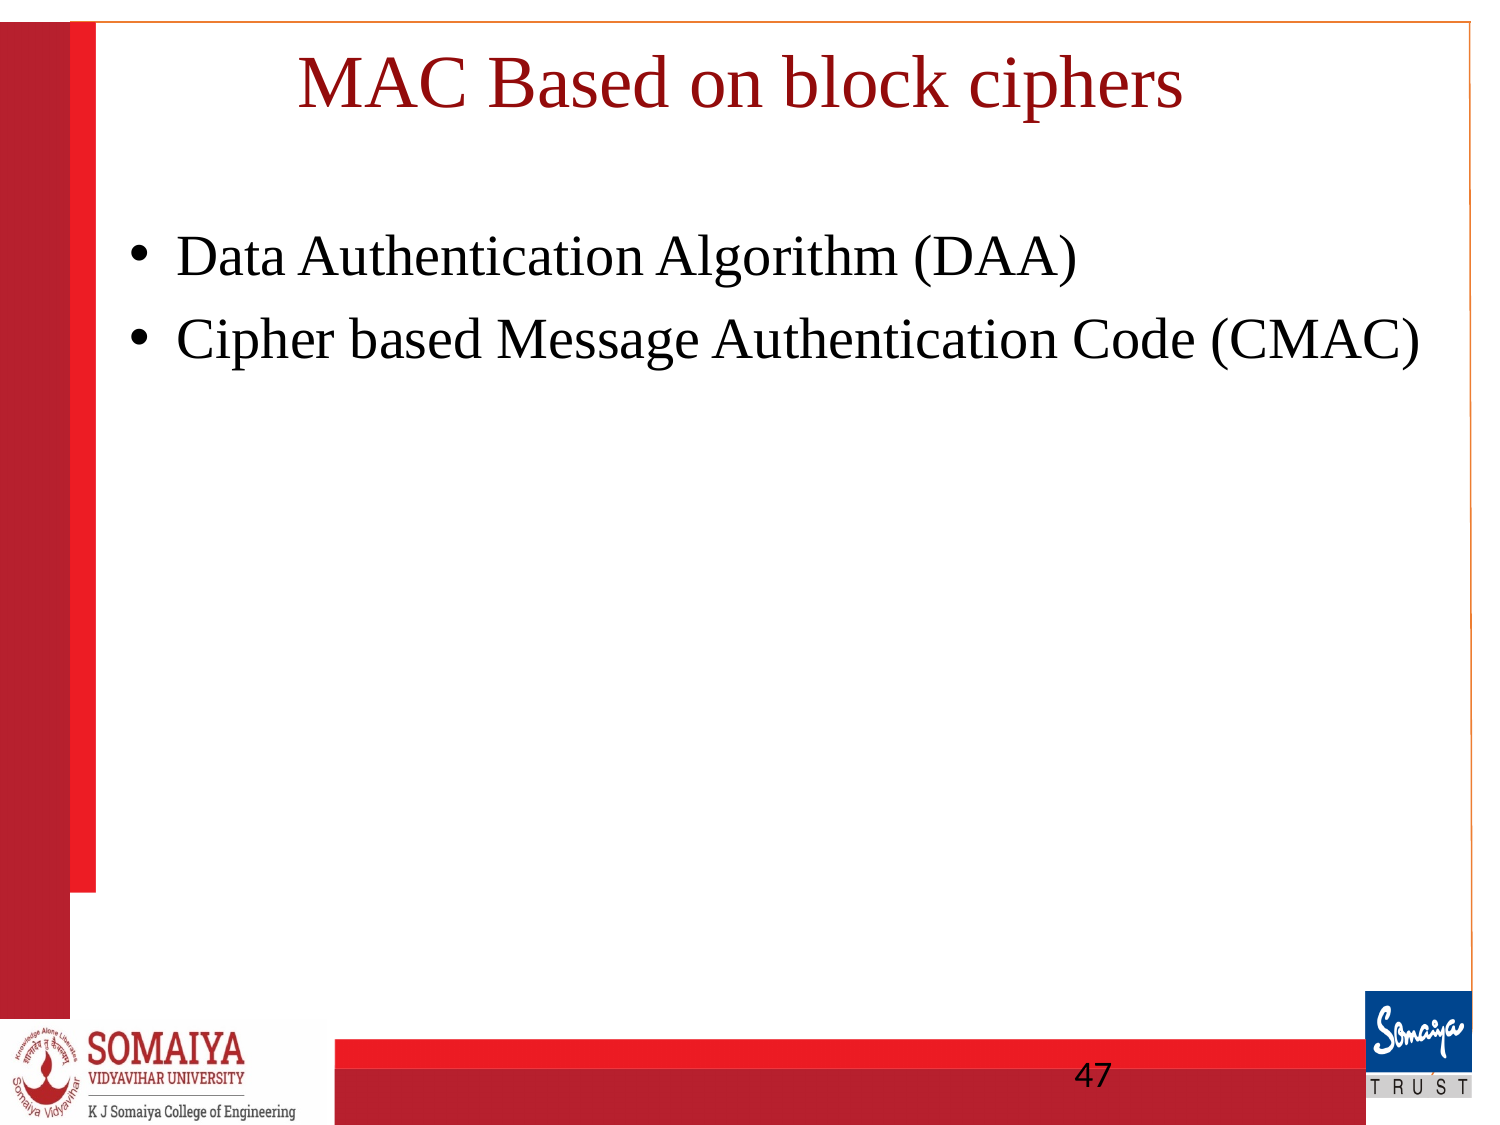

# MAC Based on block ciphers
Data Authentication Algorithm (DAA)
Cipher based Message Authentication Code (CMAC)

47